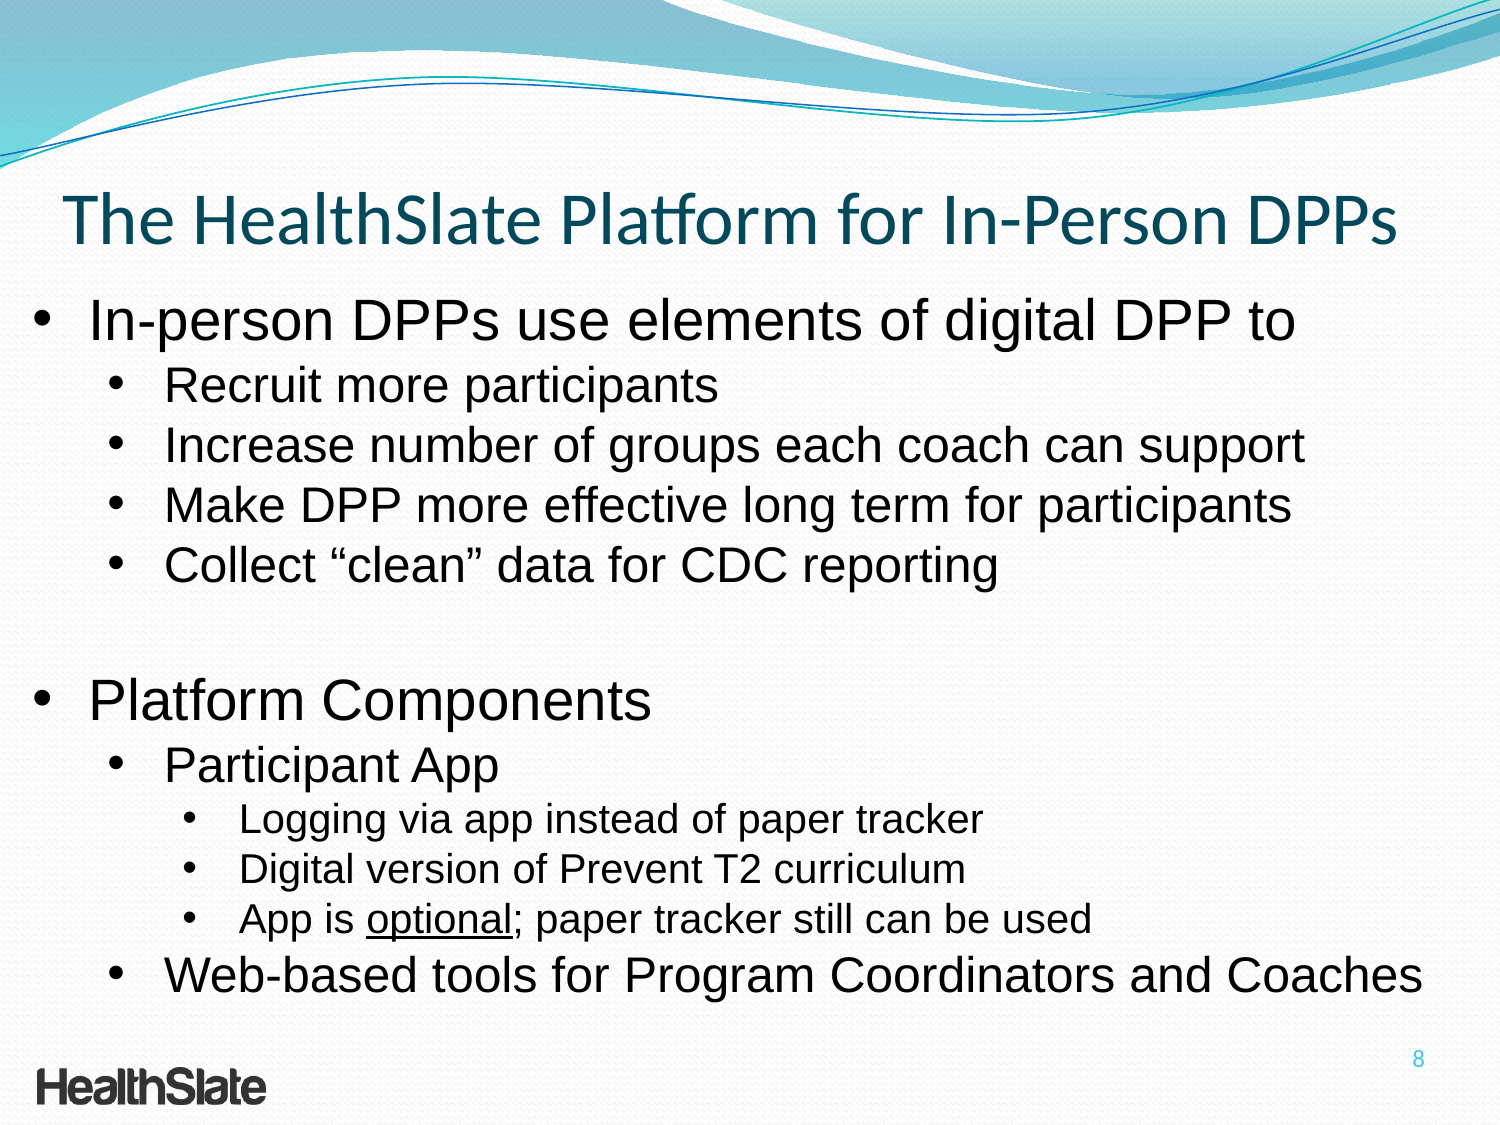

# The HealthSlate Platform for In-Person DPPs
In-person DPPs use elements of digital DPP to
Recruit more participants
Increase number of groups each coach can support
Make DPP more effective long term for participants
Collect “clean” data for CDC reporting

Platform Components
Participant App
Logging via app instead of paper tracker
Digital version of Prevent T2 curriculum
App is optional; paper tracker still can be used
Web-based tools for Program Coordinators and Coaches

8